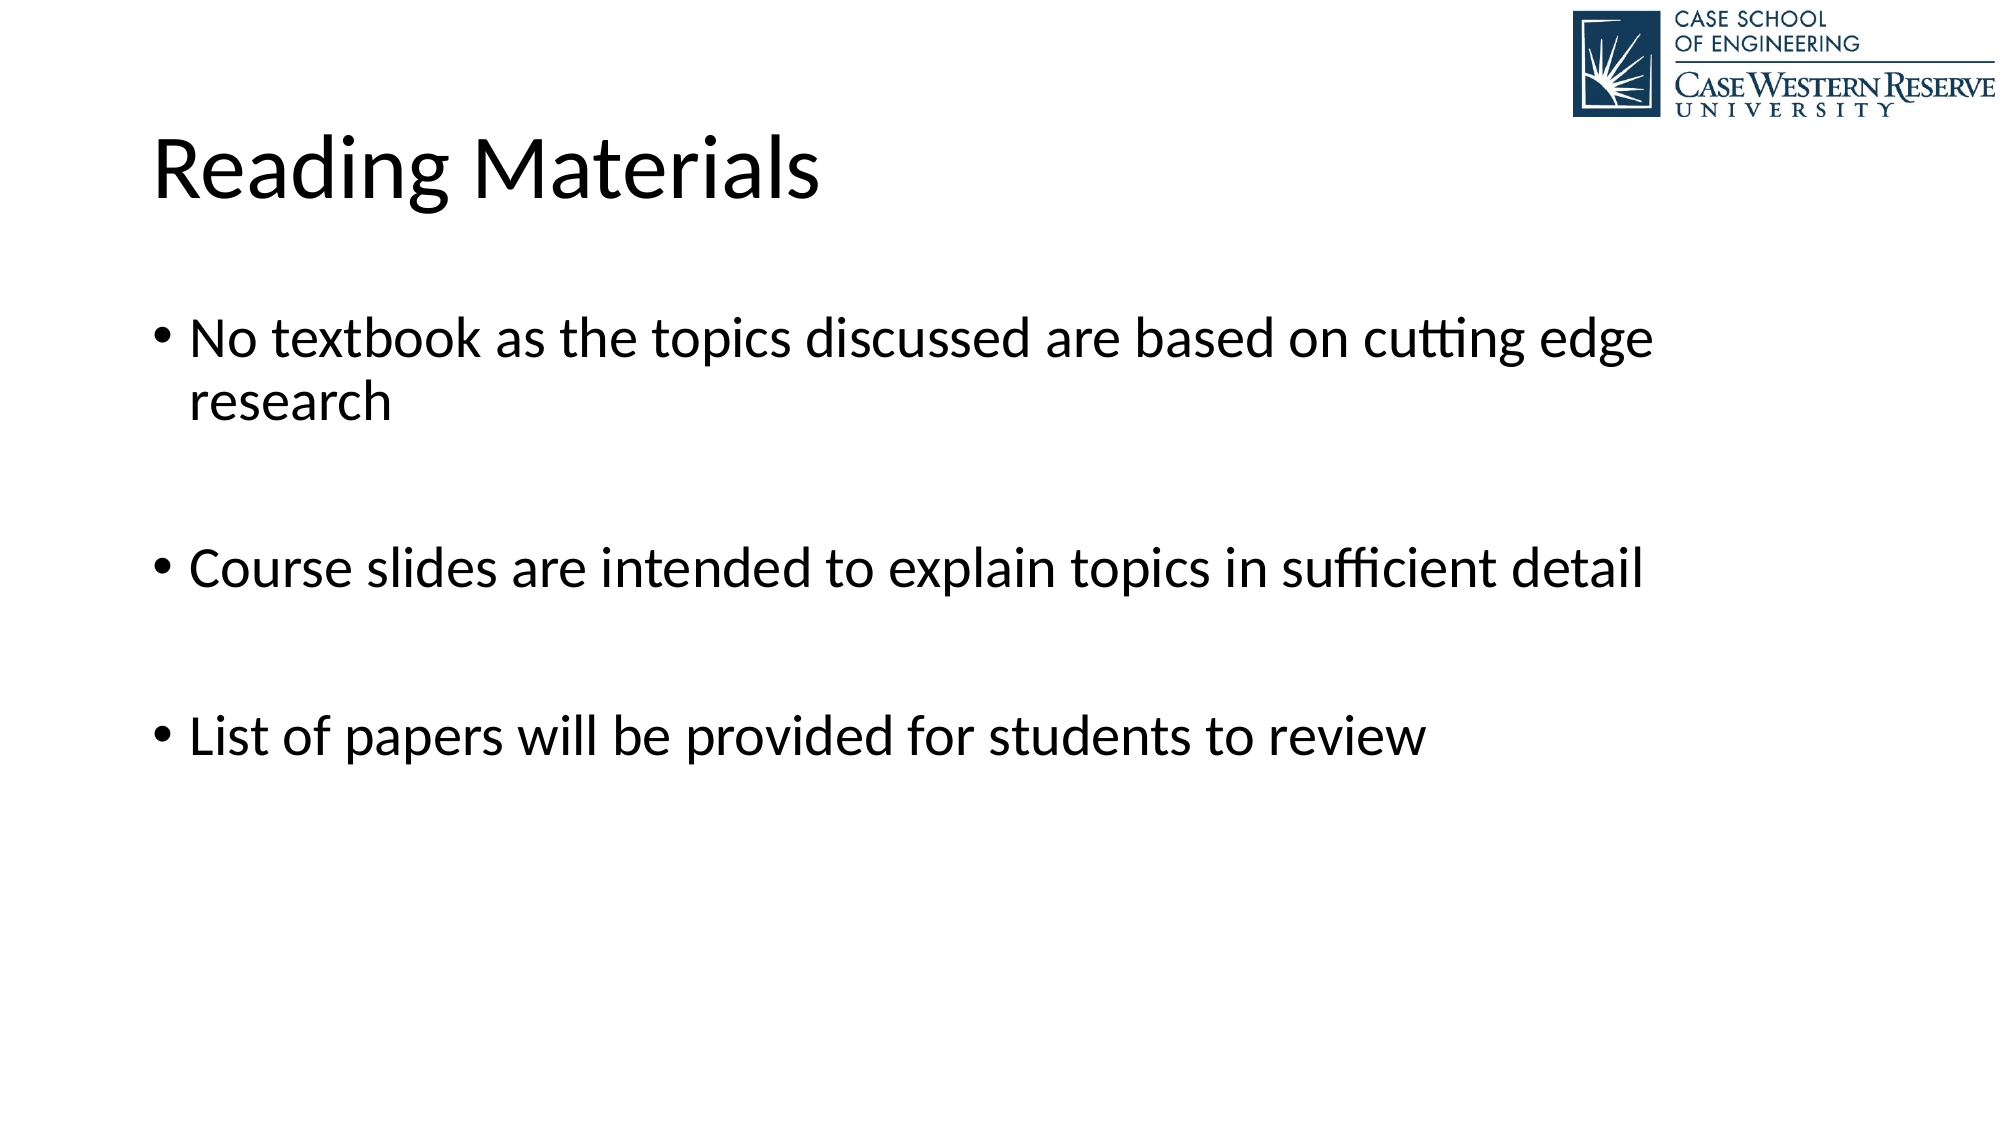

# Reading Materials
No textbook as the topics discussed are based on cutting edge research

Course slides are intended to explain topics in sufficient detail

List of papers will be provided for students to review